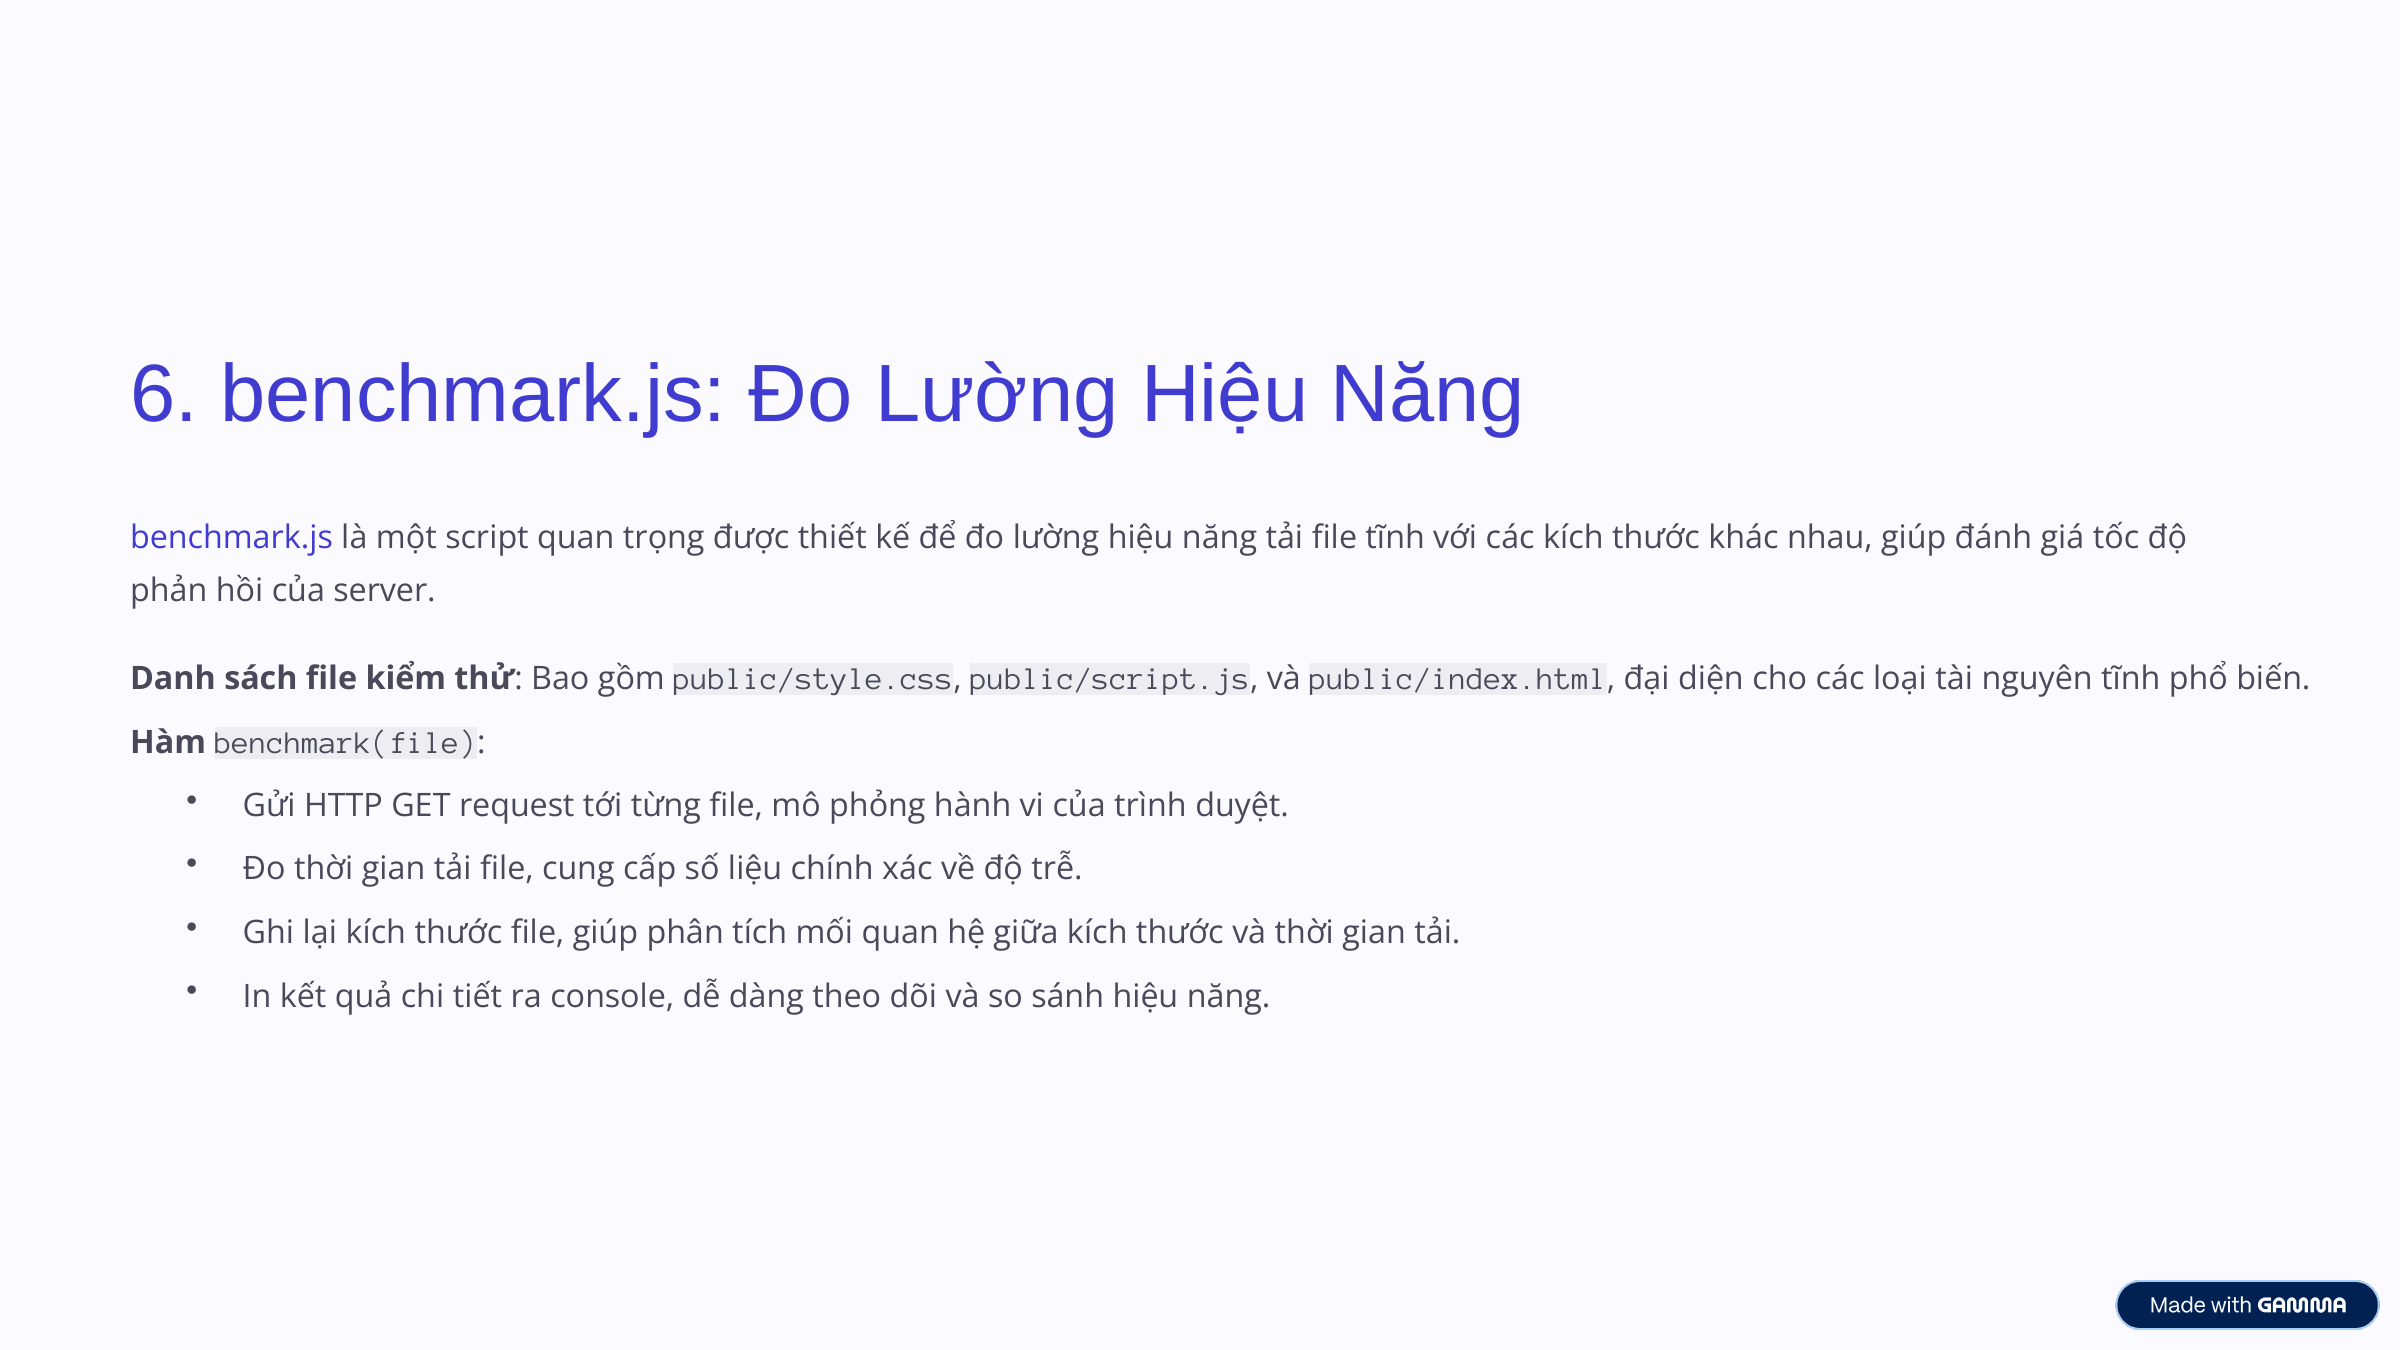

6. benchmark.js: Đo Lường Hiệu Năng
benchmark.js là một script quan trọng được thiết kế để đo lường hiệu năng tải file tĩnh với các kích thước khác nhau, giúp đánh giá tốc độ phản hồi của server.
Danh sách file kiểm thử: Bao gồm public/style.css, public/script.js, và public/index.html, đại diện cho các loại tài nguyên tĩnh phổ biến.
Hàm benchmark(file):
Gửi HTTP GET request tới từng file, mô phỏng hành vi của trình duyệt.
Đo thời gian tải file, cung cấp số liệu chính xác về độ trễ.
Ghi lại kích thước file, giúp phân tích mối quan hệ giữa kích thước và thời gian tải.
In kết quả chi tiết ra console, dễ dàng theo dõi và so sánh hiệu năng.